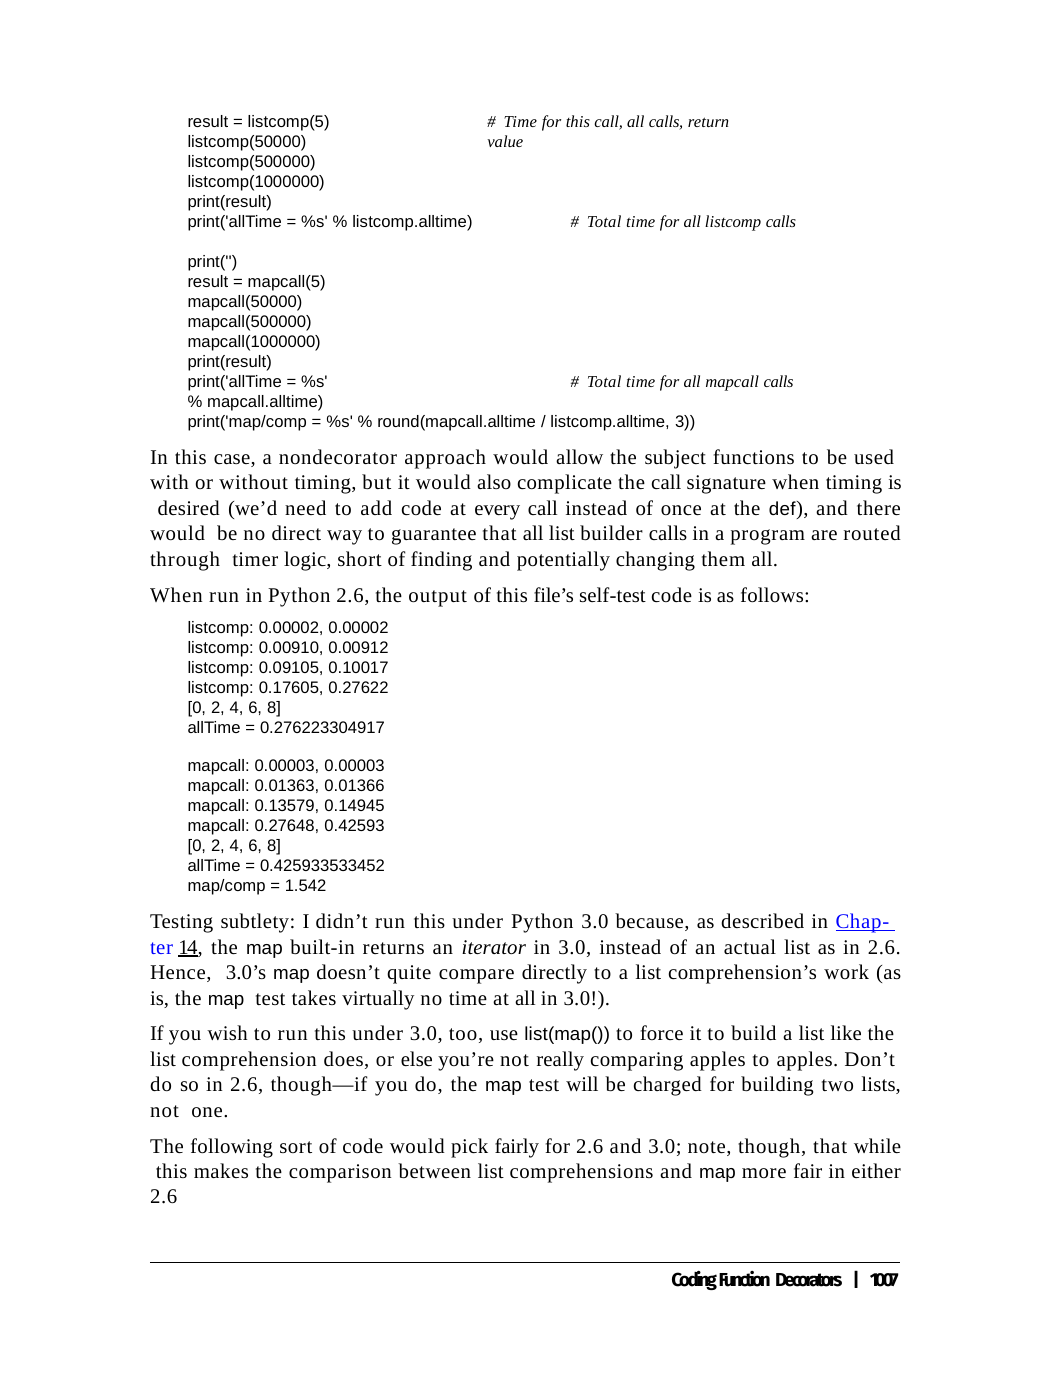

result = listcomp(5)  listcomp(50000)  listcomp(500000)  listcomp(1000000)
# Time for this call, all calls, return value
print(result)
print('allTime = %s' % listcomp.alltime)
# Total time for all listcomp calls
print('')
result = mapcall(5)  mapcall(50000)  mapcall(500000)  mapcall(1000000)  print(result)
print('allTime = %s' % mapcall.alltime)
# Total time for all mapcall calls
print('map/comp = %s' % round(mapcall.alltime / listcomp.alltime, 3))
In this case, a nondecorator approach would allow the subject functions to be used  with or without timing, but it would also complicate the call signature when timing is  desired (we’d need to add code at every call instead of once at the def), and there would  be no direct way to guarantee that all list builder calls in a program are routed through  timer logic, short of finding and potentially changing them all.
When run in Python 2.6, the output of this file’s self-test code is as follows:
listcomp: 0.00002, 0.00002
listcomp: 0.00910, 0.00912
listcomp: 0.09105, 0.10017
listcomp: 0.17605, 0.27622
[0, 2, 4, 6, 8]
allTime = 0.276223304917

mapcall: 0.00003, 0.00003
mapcall: 0.01363, 0.01366
mapcall: 0.13579, 0.14945
mapcall: 0.27648, 0.42593
[0, 2, 4, 6, 8]
allTime = 0.425933533452
map/comp = 1.542
Testing subtlety: I didn’t run this under Python 3.0 because, as described in Chap-  ter 14, the map built-in returns an iterator in 3.0, instead of an actual list as in 2.6. Hence,  3.0’s map doesn’t quite compare directly to a list comprehension’s work (as is, the map  test takes virtually no time at all in 3.0!).
If you wish to run this under 3.0, too, use list(map()) to force it to build a list like the  list comprehension does, or else you’re not really comparing apples to apples. Don’t  do so in 2.6, though—if you do, the map test will be charged for building two lists, not  one.
The following sort of code would pick fairly for 2.6 and 3.0; note, though, that while  this makes the comparison between list comprehensions and map more fair in either 2.6

Coding Function Decorators  |  1007